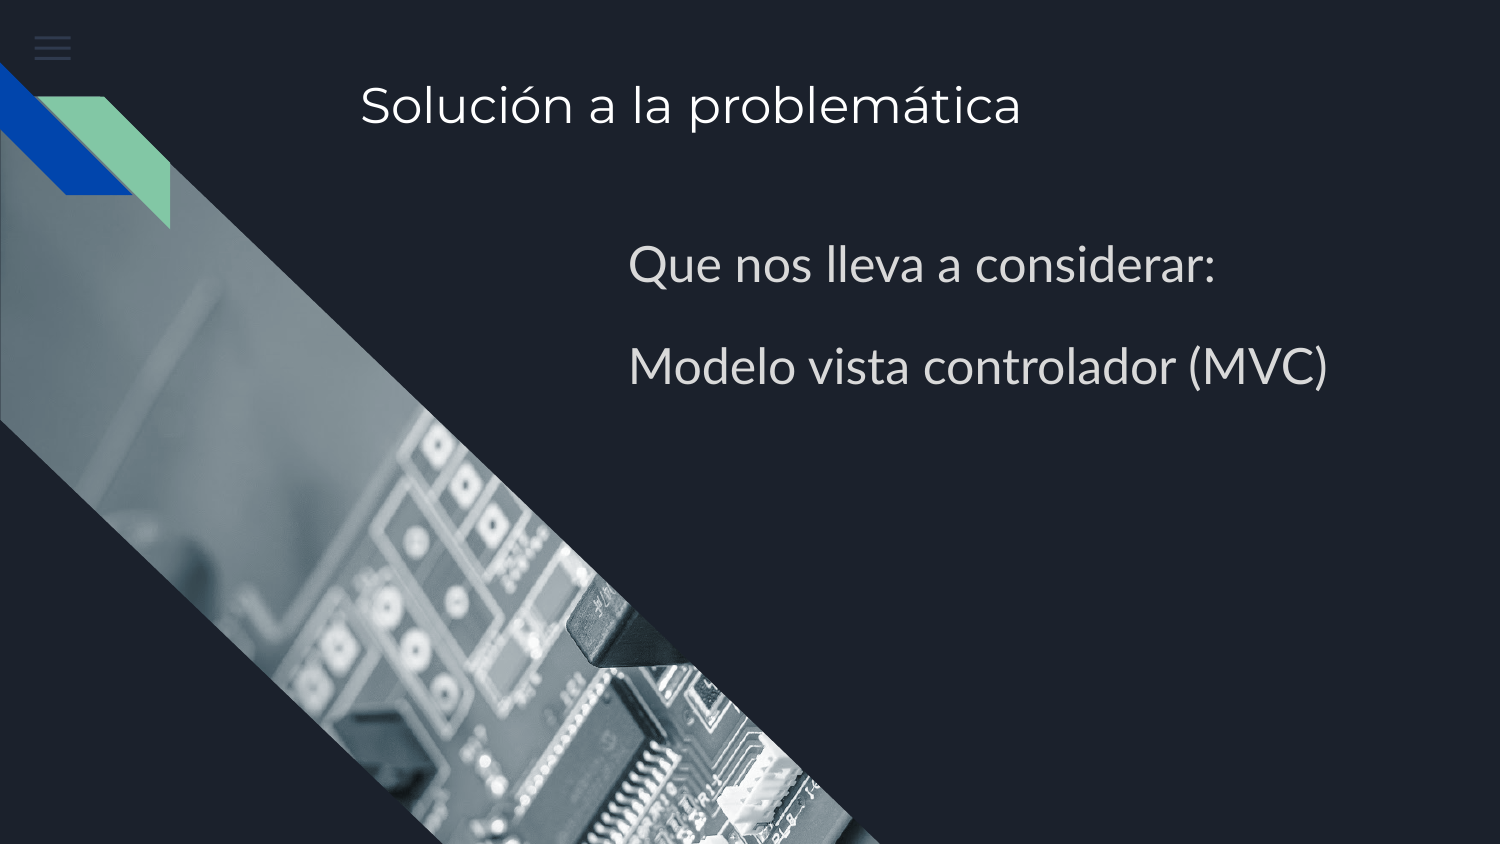

# Solución a la problemática
Que nos lleva a considerar:
Modelo vista controlador (MVC)